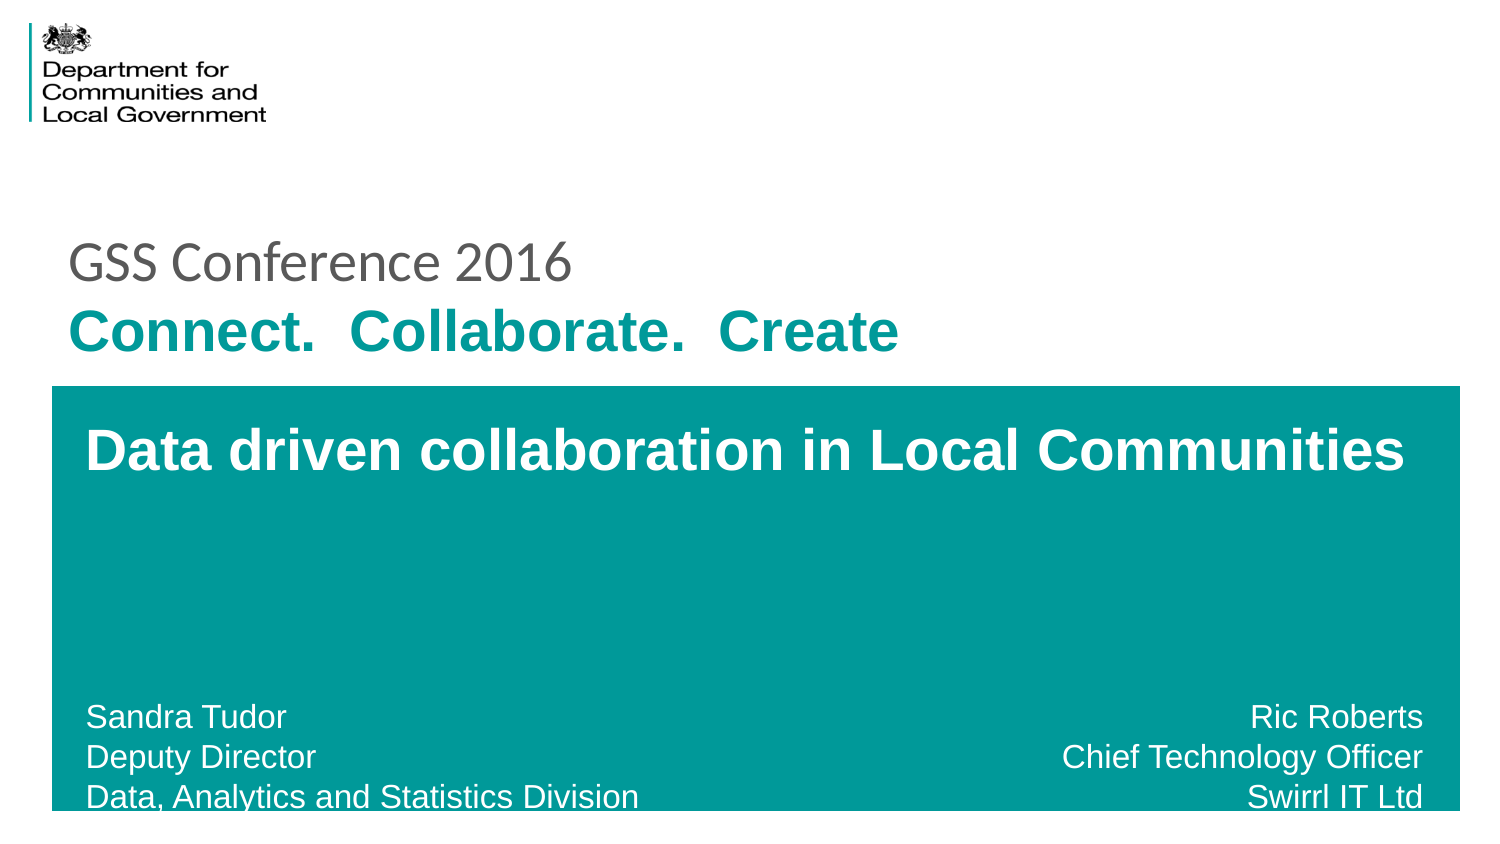

GSS Conference 2016
Connect.  Collaborate.  Create

Data driven collaboration in Local Communities

Sandra Tudor
Deputy Director
Data, Analytics and Statistics Division
Ric Roberts
Chief Technology Officer
Swirrl IT Ltd